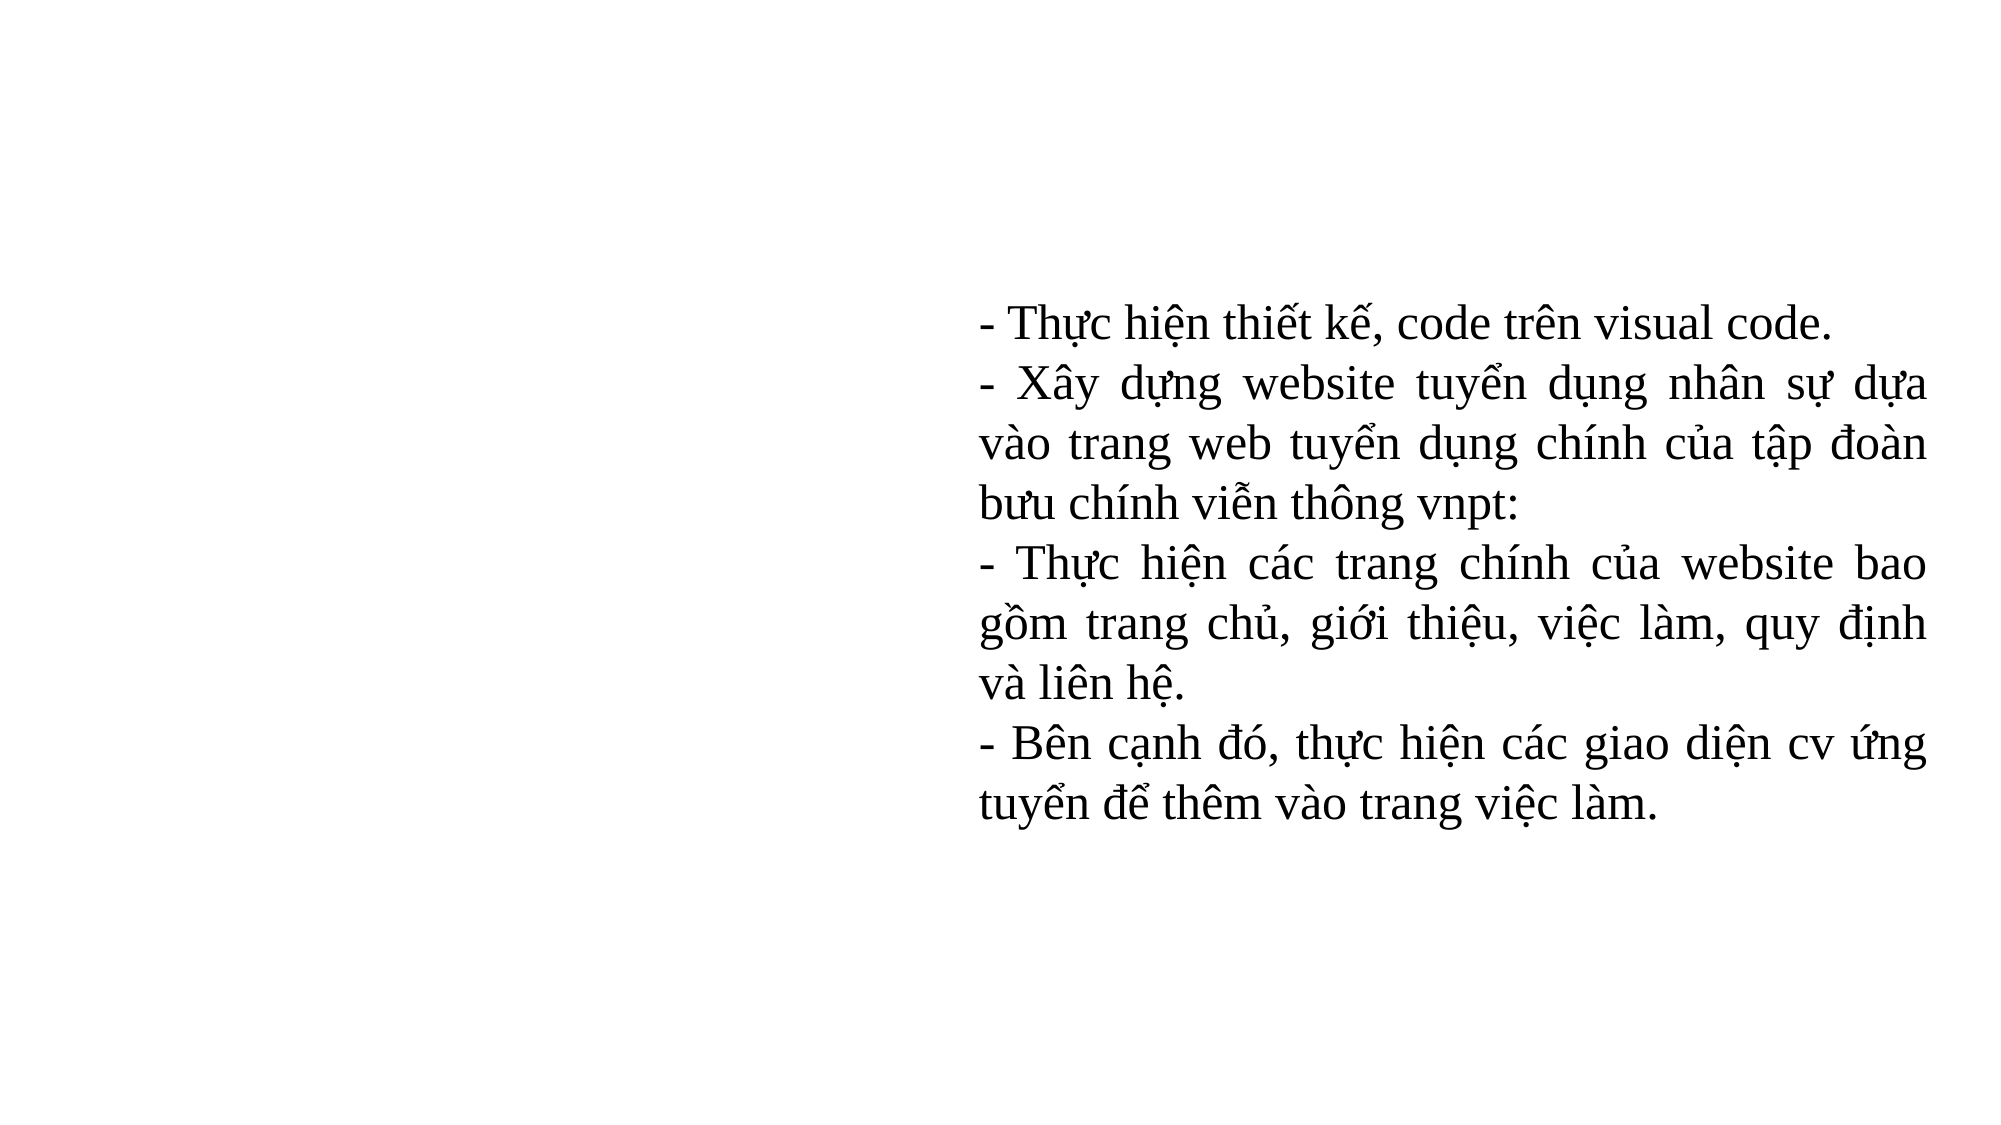

- Thực hiện thiết kế, code trên visual code.
- Xây dựng website tuyển dụng nhân sự dựa vào trang web tuyển dụng chính của tập đoàn bưu chính viễn thông vnpt:
- Thực hiện các trang chính của website bao gồm trang chủ, giới thiệu, việc làm, quy định và liên hệ.
- Bên cạnh đó, thực hiện các giao diện cv ứng tuyển để thêm vào trang việc làm.
# 1.2. Xây dựng website “Tuyển dụng VNPT”